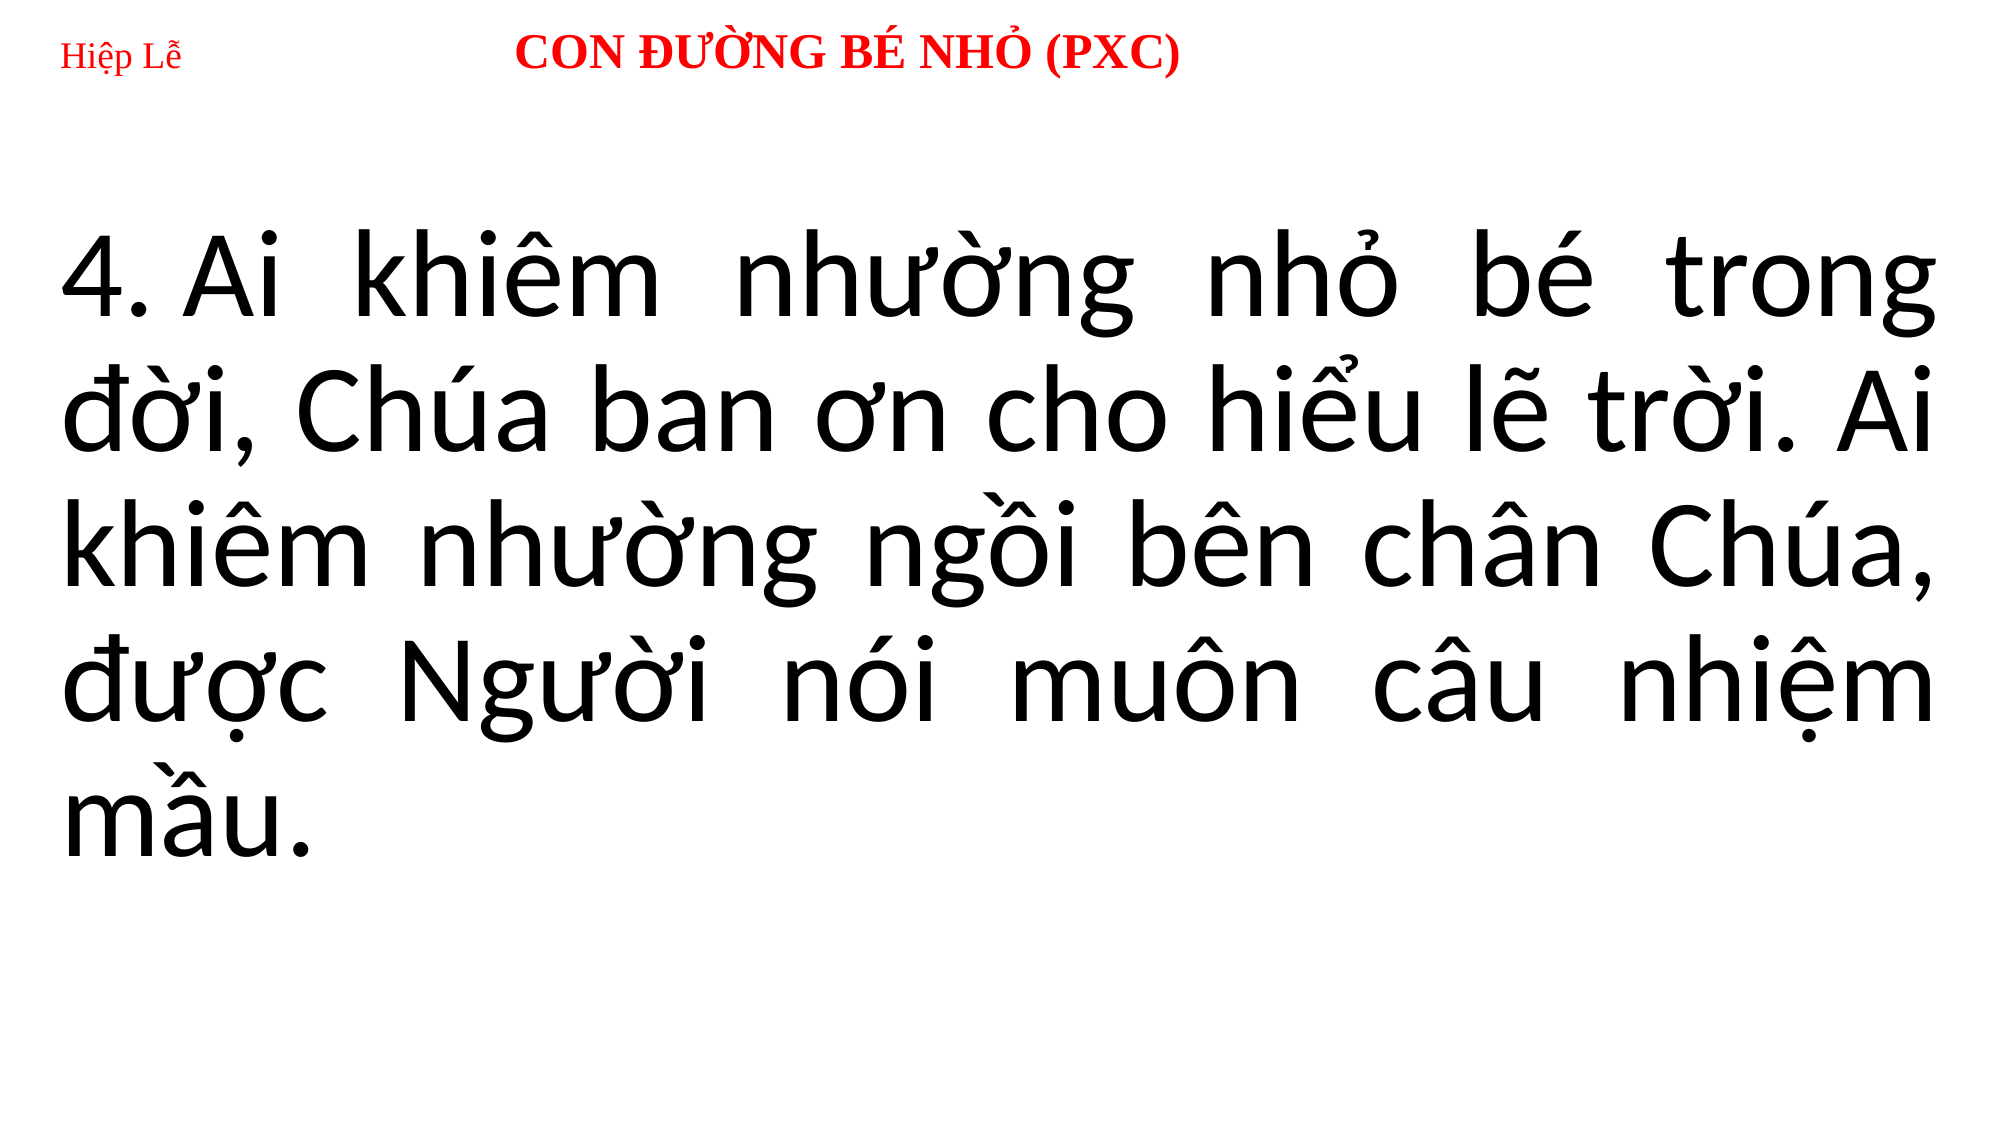

# Hiệp Lễ                                   CON ĐƯỜNG BÉ NHỎ (PXC)
4. Ai khiêm nhường nhỏ bé trong đời, Chúa ban ơn cho hiểu lẽ trời. Ai khiêm nhường ngồi bên chân Chúa, được Người nói muôn câu nhiệm mầu.